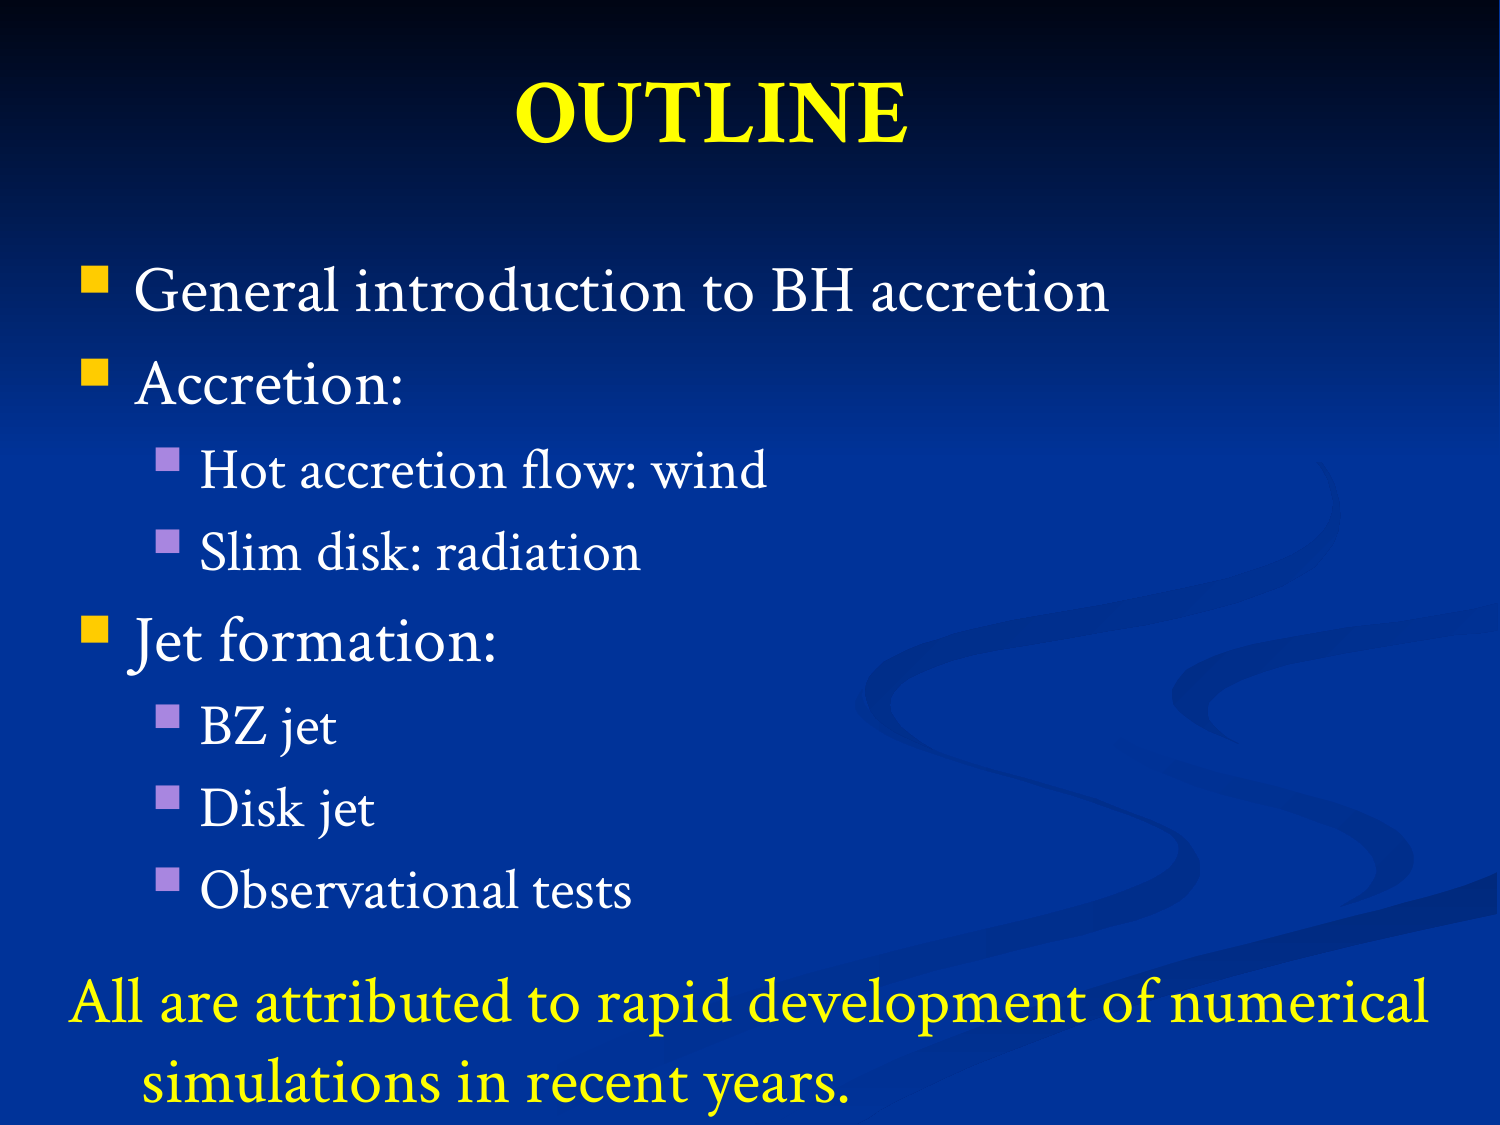

# OUTLINE
General introduction to BH accretion
Accretion:
Hot accretion flow: wind
Slim disk: radiation
Jet formation:
BZ jet
Disk jet
Observational tests
 All are attributed to rapid development of numerical       simulations in recent years.